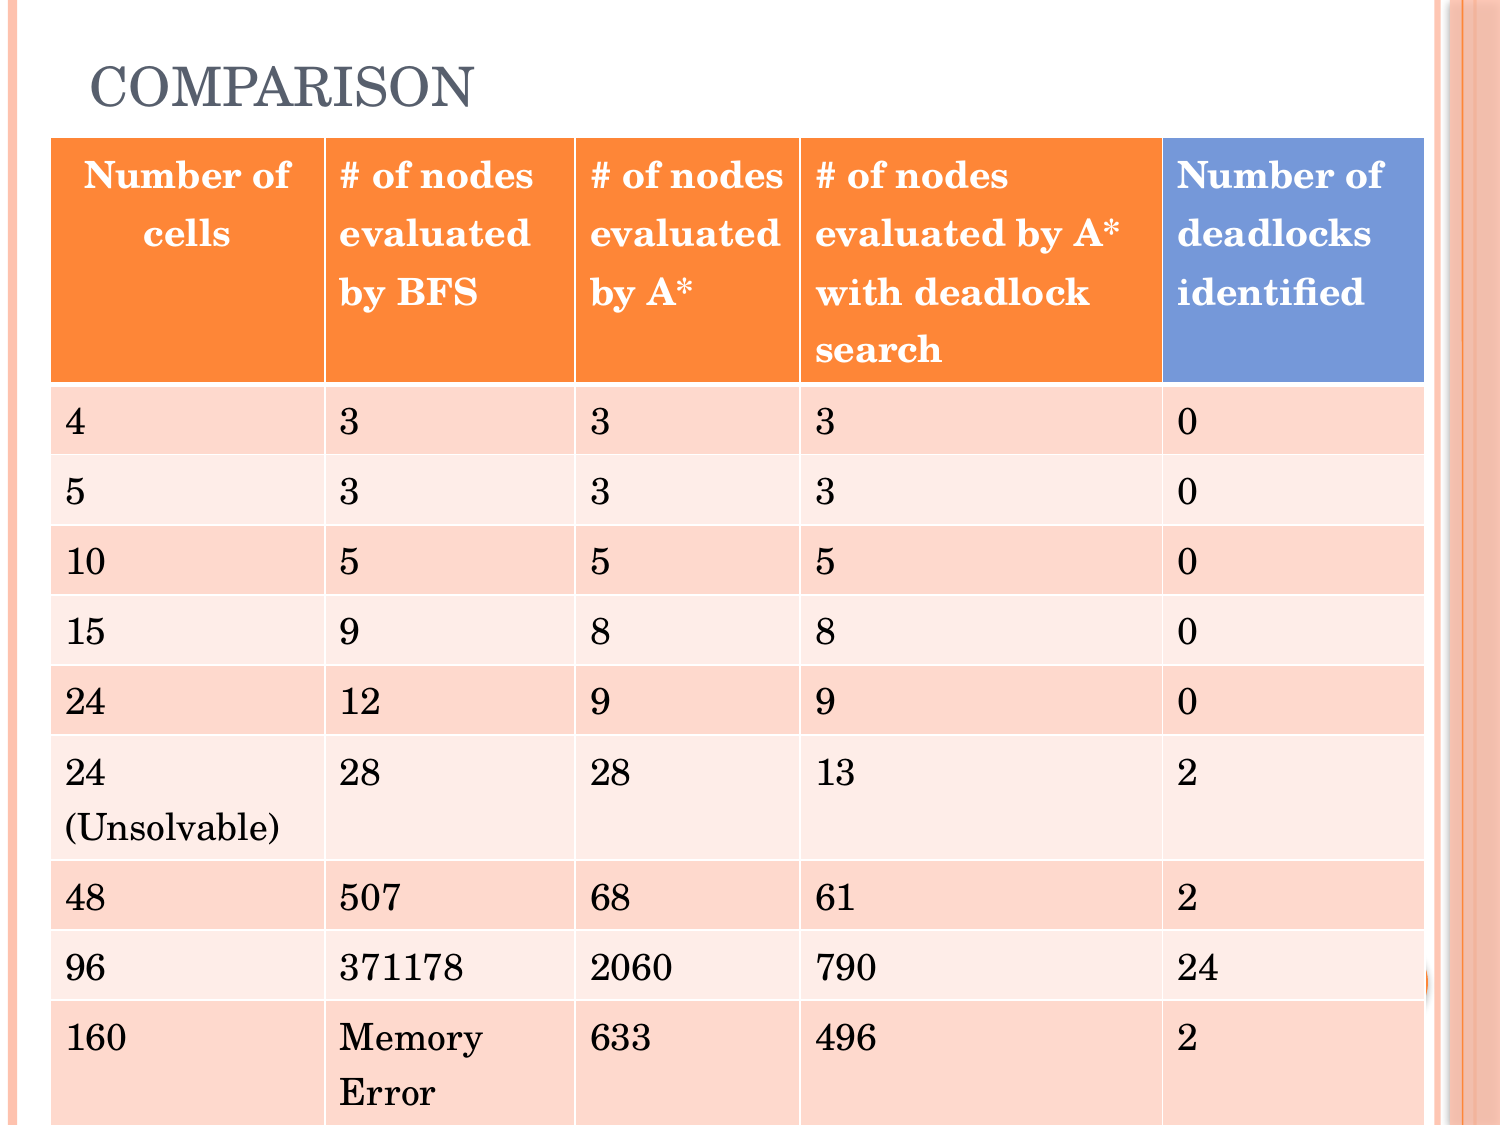

# Comparison
| Number of cells | # of nodes evaluated by BFS | # of nodes evaluated by A\* | # of nodes evaluated by A\* with deadlock search | Number of deadlocks identified |
| --- | --- | --- | --- | --- |
| 4 | 3 | 3 | 3 | 0 |
| 5 | 3 | 3 | 3 | 0 |
| 10 | 5 | 5 | 5 | 0 |
| 15 | 9 | 8 | 8 | 0 |
| 24 | 12 | 9 | 9 | 0 |
| 24 (Unsolvable) | 28 | 28 | 13 | 2 |
| 48 | 507 | 68 | 61 | 2 |
| 96 | 371178 | 2060 | 790 | 24 |
| 160 | Memory Error | 633 | 496 | 2 |
| 192 | Memory Error | 2924 | 1458 | 75 |